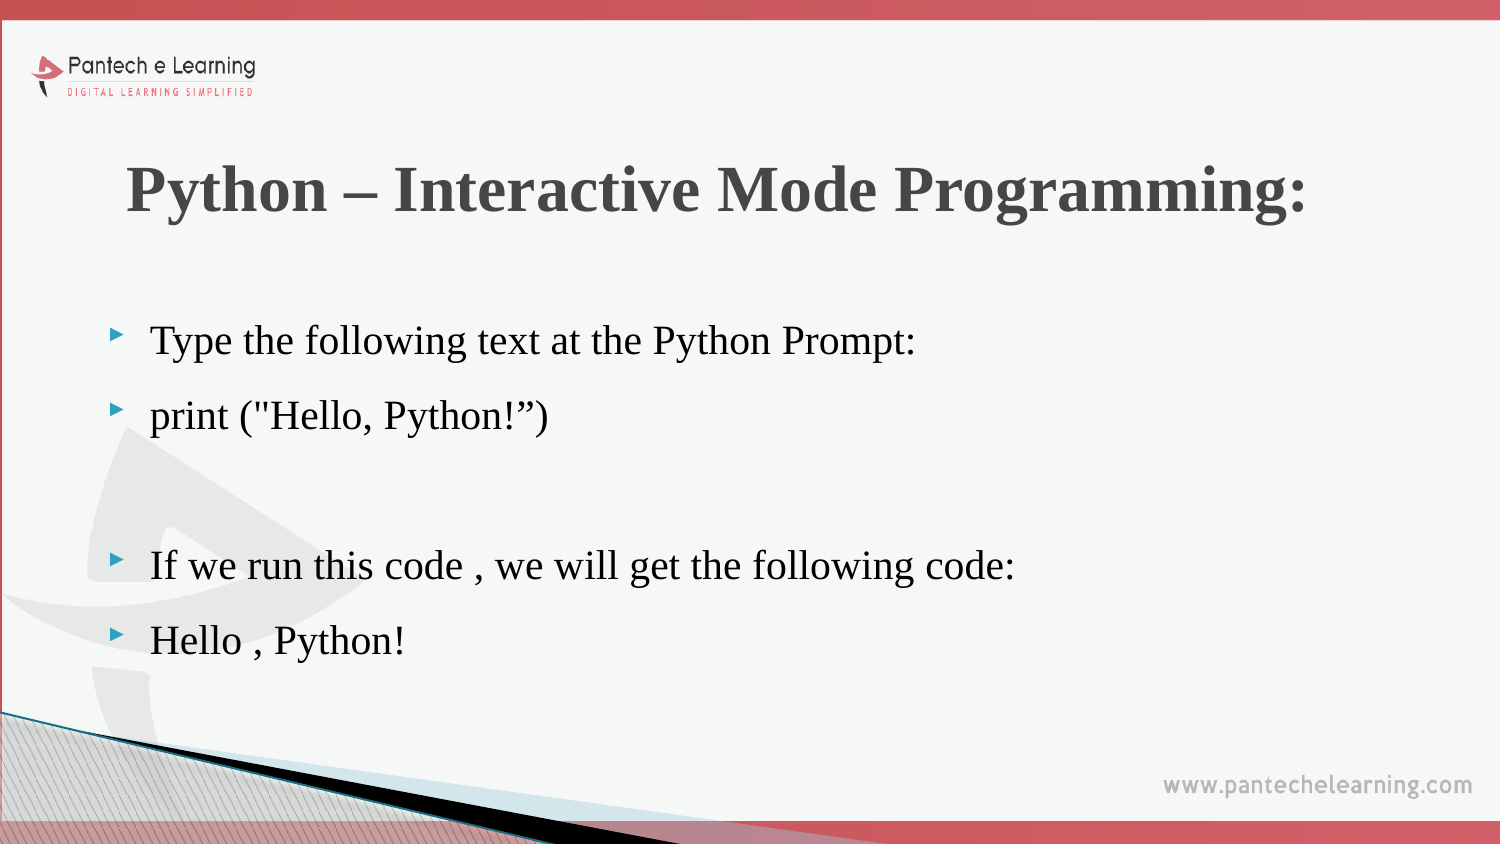

# Python – Interactive Mode Programming:
Type the following text at the Python Prompt:
print ("Hello, Python!”)

If we run this code , we will get the following code:
Hello , Python!